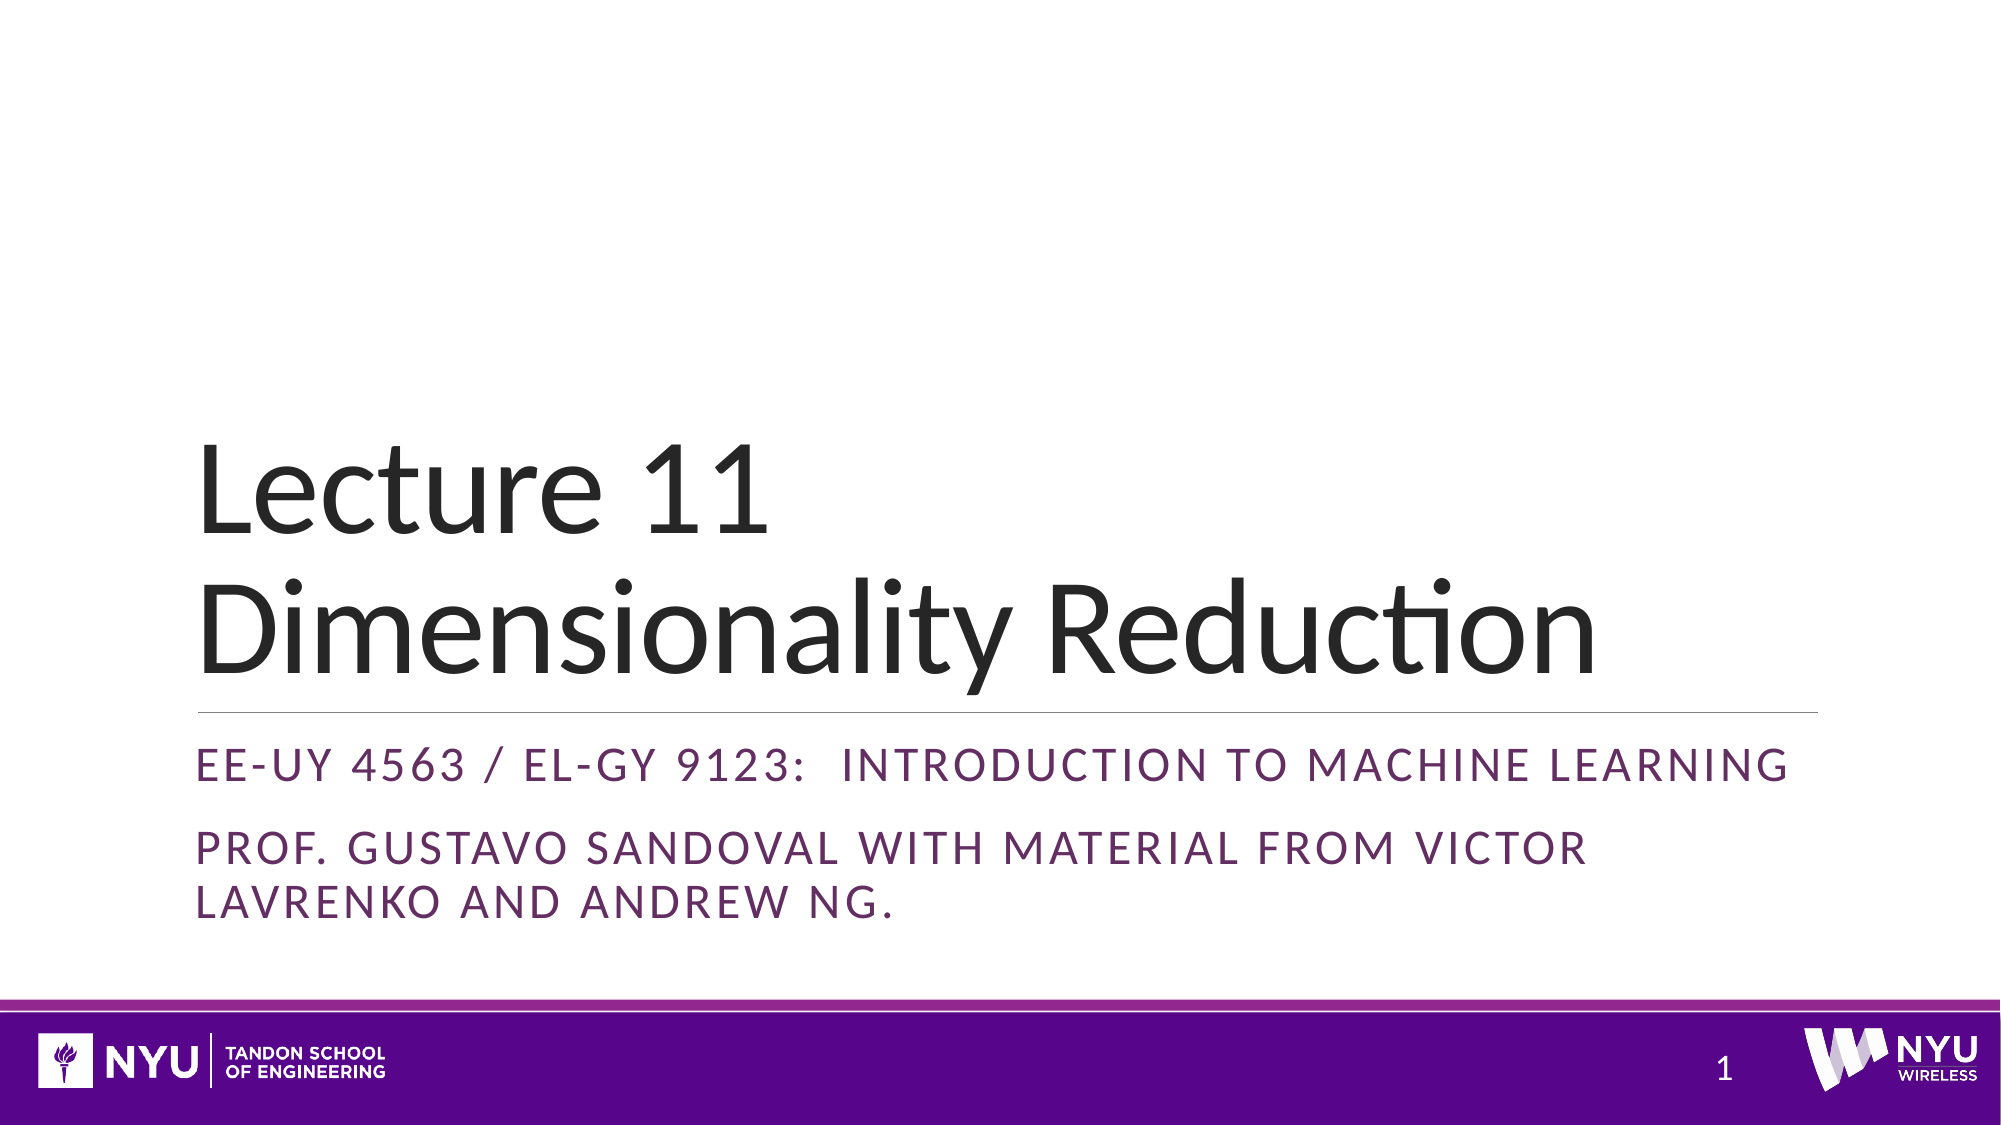

# Lecture 11 Dimensionality Reduction
EE-uy 4563 / EL-Gy 9123:  Introduction to machine learning
Prof. gustavo sandoval with material from Victor Lavrenko and Andrew Ng.
1